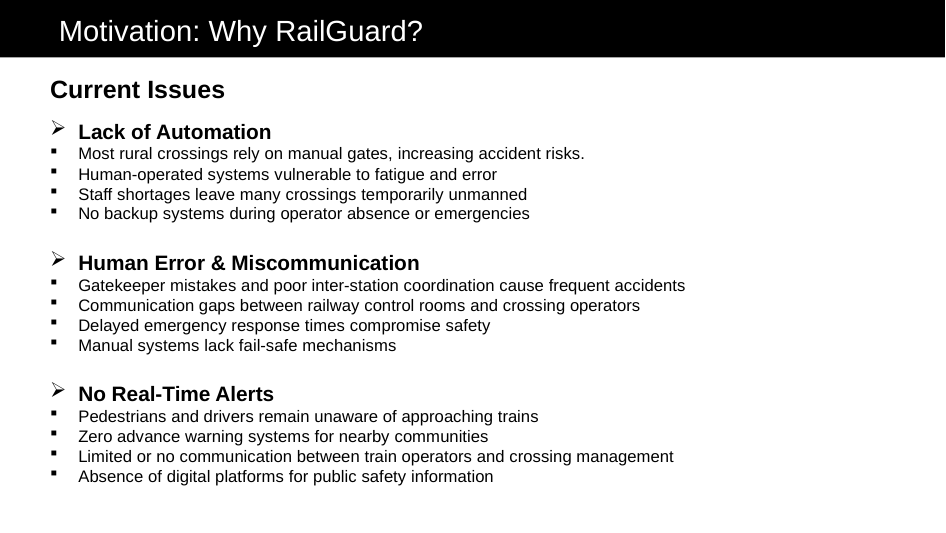

# Motivation: Why RailGuard?
Current Issues

Lack of Automation
Most rural crossings rely on manual gates, increasing accident risks.
Human-operated systems vulnerable to fatigue and error
Staff shortages leave many crossings temporarily unmanned
No backup systems during operator absence or emergencies

Human Error & Miscommunication
Gatekeeper mistakes and poor inter-station coordination cause frequent accidents
Communication gaps between railway control rooms and crossing operators
Delayed emergency response times compromise safety
Manual systems lack fail-safe mechanisms

No Real-Time Alerts
Pedestrians and drivers remain unaware of approaching trains
Zero advance warning systems for nearby communities
Limited or no communication between train operators and crossing management
Absence of digital platforms for public safety information